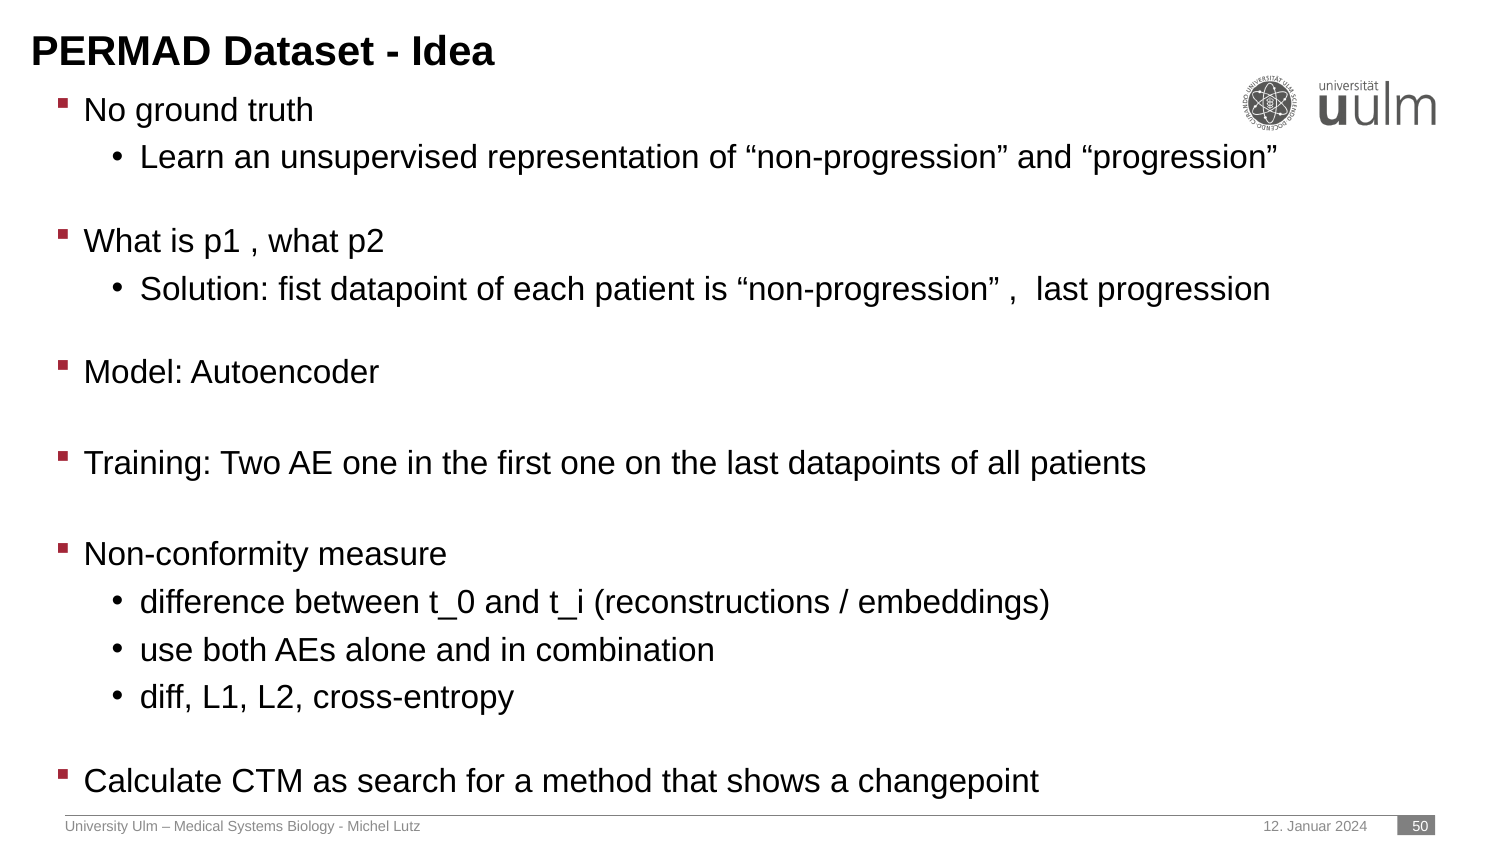

PERMAD Dataset - Idea

No ground truth
Learn an unsupervised representation of “non-progression” and “progression”

What is p1 , what p2
Solution: fist datapoint of each patient is “non-progression” ,  last progression

Model: Autoencoder

Training: Two AE one in the first one on the last datapoints of all patients

Non-conformity measure
difference between t_0 and t_i (reconstructions / embeddings)
use both AEs alone and in combination
diff, L1, L2, cross-entropy

Calculate CTM as search for a method that shows a changepoint

University Ulm – Medical Systems Biology - Michel Lutz
12. Januar 2024
 50